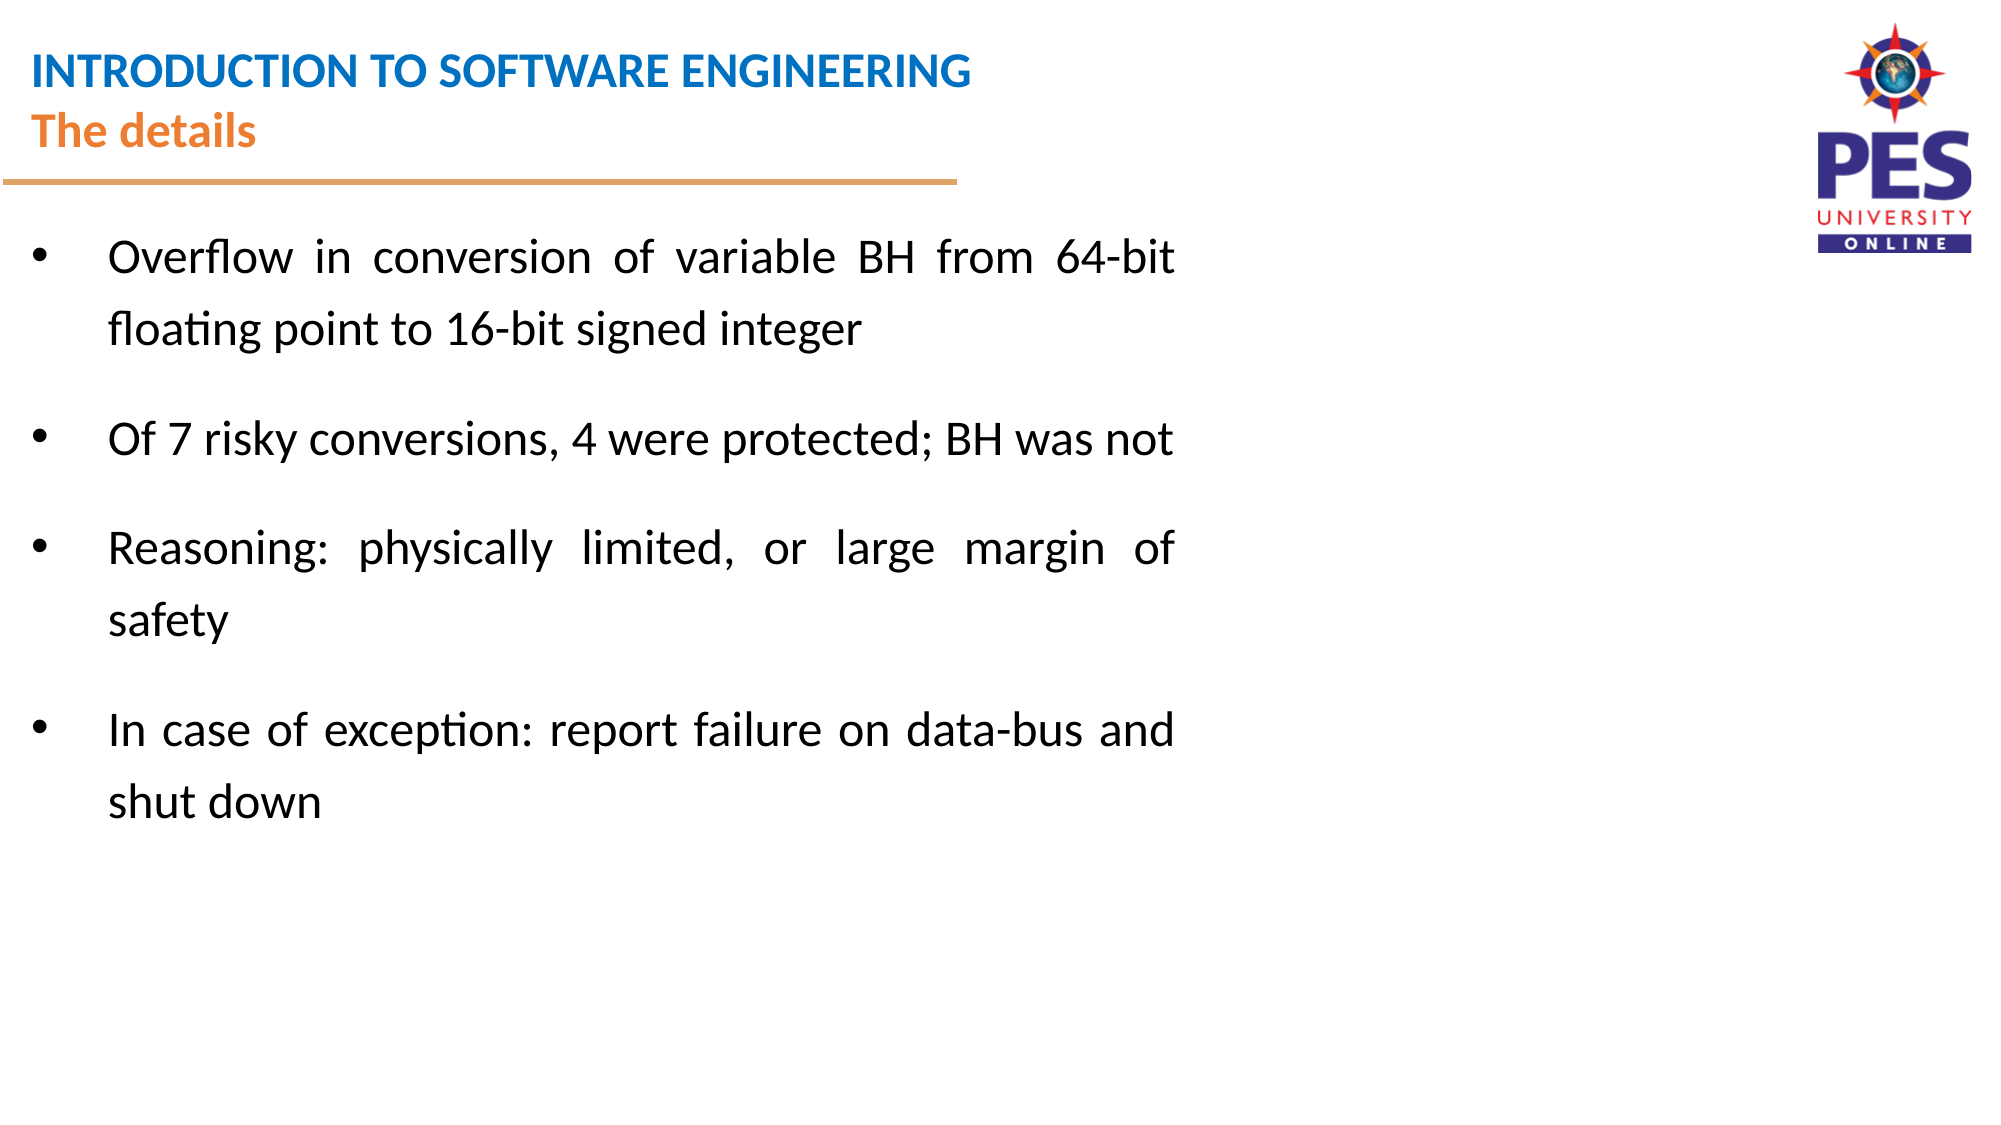

The details
Overflow in conversion of variable BH from 64-bit floating point to 16-bit signed integer
Of 7 risky conversions, 4 were protected; BH was not
Reasoning: physically limited, or large margin of safety
In case of exception: report failure on data-bus and shut down